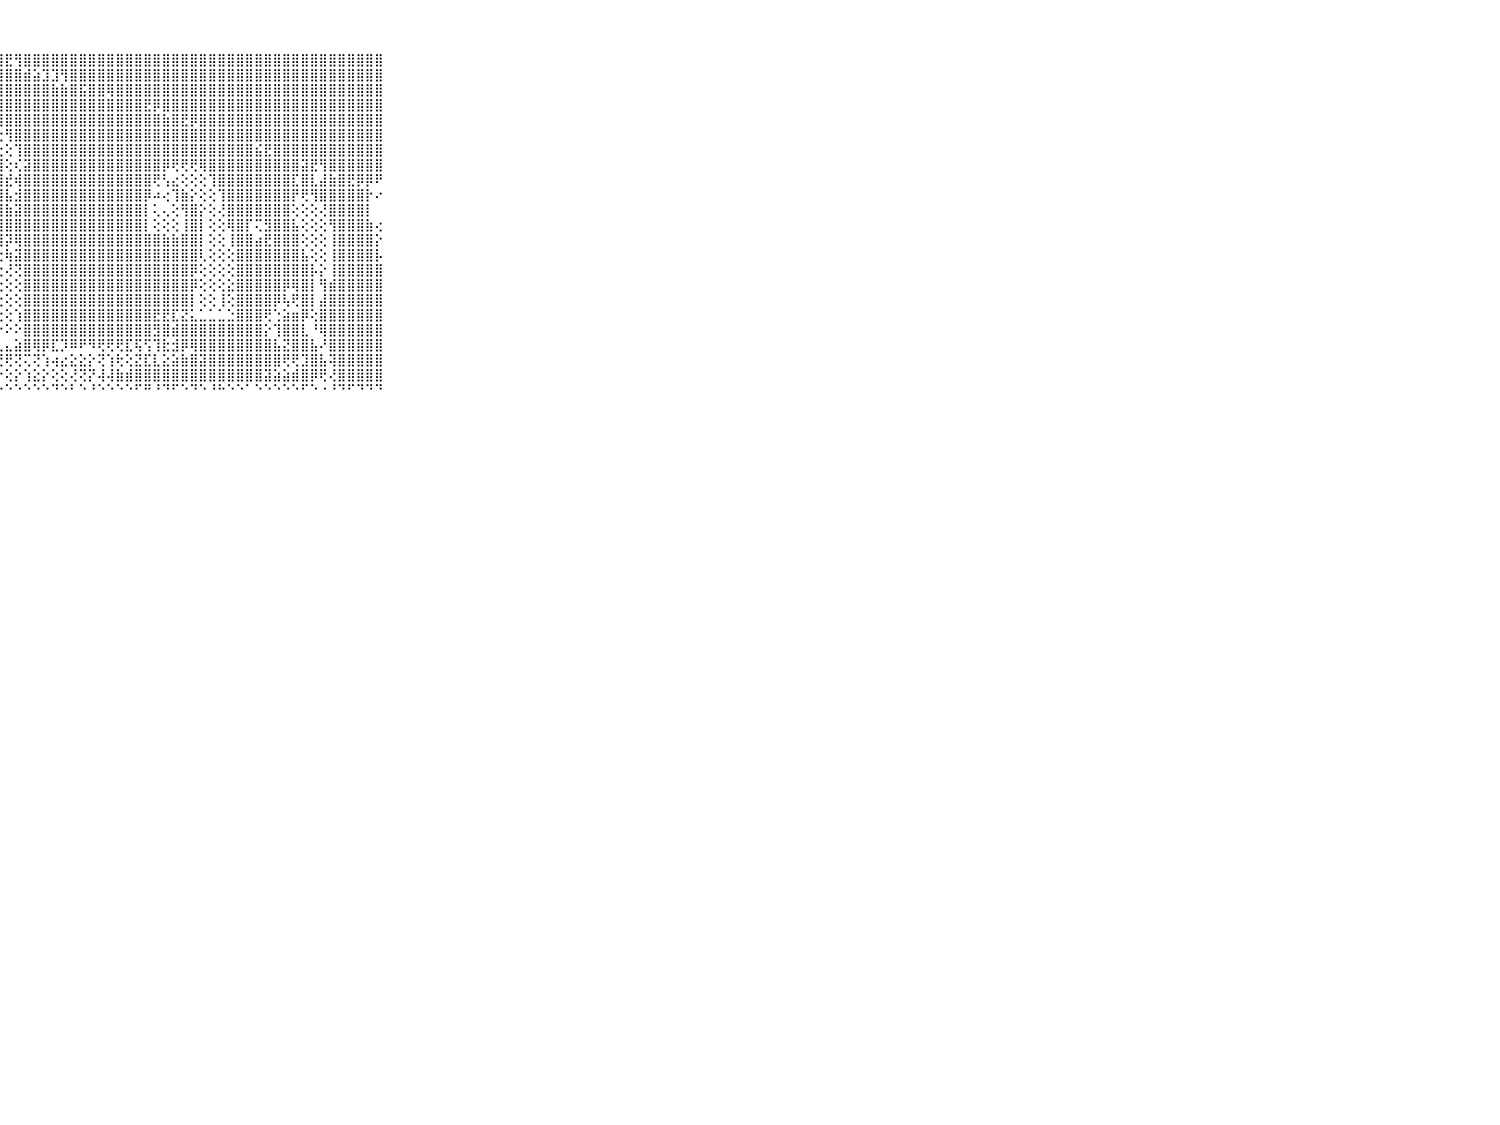

⠀⠀⠀⠀⠀⠀⠀⠀⠀⠀⠀⡿⣯⣿⣻⣽⣿⣿⣿⣷⣿⣿⣿⣿⣿⣯⣕⣽⣟⢻⣿⣿⣿⣿⣿⣿⣿⣿⣿⣿⣿⣿⣿⣿⣿⣿⣿⣿⣿⣿⣿⣿⣿⣿⣿⣿⣿⣿⣿⣿⣿⣿⣿⣿⣿⣿⣿⣿⣿⠀⠀⠀⠀⠀⠀⠀⠀⠀⠀⠀⠀
⠀⠀⠀⠀⠀⠀⠀⠀⠀⠀⠀⣟⣿⣿⣿⣿⣿⣿⣿⣿⣿⣿⣿⣿⣿⣿⣽⣿⣿⣿⣾⣵⣹⣹⢻⣿⣿⣿⣿⣿⣿⣿⣿⣿⣿⣿⣿⣿⣿⣿⣿⣿⣿⣿⣿⣿⣿⣿⣿⣿⣿⣿⣿⣿⣿⣿⣿⣿⣿⠀⠀⠀⠀⠀⠀⠀⠀⠀⠀⠀⠀
⠀⠀⠀⠀⠀⠀⠀⠀⠀⠀⠀⣿⣿⣿⣿⣿⣿⣿⣿⣿⣿⣿⣿⣿⣿⣿⣿⣿⣿⣿⣿⣿⣿⣷⣷⣿⣯⣿⣿⢿⣿⣿⣿⣿⣿⣿⣿⣿⣿⣿⣿⣿⣿⣿⣿⣿⣿⣿⣿⣿⣿⣿⣿⣿⣿⣿⣿⣿⣿⠀⠀⠀⠀⠀⠀⠀⠀⠀⠀⠀⠀
⠀⠀⠀⠀⠀⠀⠀⠀⠀⠀⠀⣿⣿⣿⣿⣿⢿⢟⢟⢟⢟⢝⢟⢻⢿⣿⣿⣿⣿⣿⣿⣿⣿⣿⣿⣿⣿⣿⣿⣿⣿⣿⣿⣟⡿⣿⣿⣿⣿⣿⣿⣿⣿⣿⣿⣿⣿⣿⣿⣿⣿⣿⣿⣿⣿⣿⣿⣿⣿⠀⠀⠀⠀⠀⠀⠀⠀⠀⠀⠀⠀
⠀⠀⠀⠀⠀⠀⠀⠀⠀⠀⠀⡿⠟⠝⠕⢕⢑⢕⢕⣕⢕⢕⢕⢕⢕⢜⢻⢿⣿⣿⣿⣿⣿⣿⣿⣿⣿⣿⣿⣿⣿⣿⣿⣿⣿⣷⣿⣟⡿⣿⣿⣿⣿⣿⣿⣿⣿⣿⣿⣿⣿⣿⣿⣿⣿⣿⣿⣿⣿⠀⠀⠀⠀⠀⠀⠀⠀⠀⠀⠀⠀
⠀⠀⠀⠀⠀⠀⠀⠀⠀⠀⠀⠀⠀⠀⠀⠀⠀⠁⠁⠑⠙⠳⢷⣕⡕⢕⢕⢕⢻⣿⣿⣿⣿⣿⣿⣿⣿⣿⣿⣿⣿⣿⣿⣿⣿⣿⣿⣿⣿⣿⣿⣿⣿⣿⣿⣿⣿⣿⣿⣿⣿⣿⣿⣿⣿⣿⣿⣿⣿⠀⠀⠀⠀⠀⠀⠀⠀⠀⠀⠀⠀
⠀⠀⠀⠀⠀⠀⠀⠀⠀⠀⠀⠙⠓⠓⠲⠦⠄⠐⠀⠁⠀⠀⠀⠙⢿⣧⡕⢕⢕⢹⣿⣿⣿⣿⣿⣿⣿⣿⣿⣿⣿⣿⣿⣿⣿⣿⣿⣿⣿⣿⣿⣿⣿⣿⣿⣮⣟⣿⣿⣿⣿⣿⣿⣿⣿⣿⣿⣿⣿⠀⠀⠀⠀⠀⠀⠀⠀⠀⠀⠀⠀
⠀⠀⠀⠀⠀⠀⠀⠀⠀⠀⠀⠀⠀⠀⠀⠀⢄⢄⢐⢄⠀⠀⠄⠀⠘⢿⣿⣾⢕⢎⣽⣿⣿⣿⣿⣿⣿⣿⣿⣿⣿⣿⣿⣿⣿⡿⢟⢟⢟⢿⣿⣿⣿⣿⣿⣿⣿⣿⣿⣿⣽⣟⢻⣿⣿⣿⣿⣿⣿⠀⠀⠀⠀⠀⠀⠀⠀⠀⠀⠀⠀
⠀⠀⠀⠀⠀⠀⠀⠀⠀⠀⠀⢔⢕⢕⢅⢕⢔⢔⢀⢄⢁⢁⢀⢀⠀⢜⣿⣿⣞⢾⣿⣿⣿⣿⣿⣿⣿⣿⣿⣿⣿⣿⣿⣿⢟⢣⣔⢕⢕⢕⢹⣿⣿⣿⣿⣿⣿⣿⣿⣏⣿⣇⣼⣷⣿⣟⡿⡿⠟⠀⠀⠀⠀⠀⠀⠀⠀⠀⠀⠀⠀
⠀⠀⠀⠀⠀⠀⠀⠀⠀⠀⠀⣿⣿⣷⣷⣵⣵⣕⣕⢕⢕⢕⢕⢕⢄⢕⣿⣿⣧⣺⣿⣿⣿⣿⣿⣿⣿⣿⣿⣿⣿⣿⣿⡿⠴⢔⢹⣷⡕⢕⢕⢹⣿⣿⣿⣿⣿⣿⣿⡟⢟⢻⣿⣿⣿⣿⣿⡗⠔⠀⠀⠀⠀⠀⠀⠀⠀⠀⠀⠀⠀
⠀⠀⠀⠀⠀⠀⠀⠀⠀⠀⠀⣿⣿⣿⣿⣿⣿⣿⣿⣿⣷⣷⣵⣕⡕⢕⣿⣿⣷⣽⣿⣿⣿⣿⣿⣿⣿⣿⣿⣿⣿⣿⣿⡇⢅⢄⢕⢻⣿⡕⢕⢜⣿⣿⣿⣿⣿⣿⣿⢕⢕⢕⢜⣿⣿⣿⣿⡇⠀⠀⠀⠀⠀⠀⠀⠀⠀⠀⠀⠀⠀
⠀⠀⠀⠀⠀⠀⠀⠀⠀⠀⠀⣿⣿⣿⣿⣿⣿⣿⣿⣿⣿⣿⣿⣿⣿⣿⣿⣿⣿⣿⣿⣿⣿⣿⣿⣿⣿⣿⣿⣿⣿⣿⣿⡇⢕⢕⢕⢸⣿⡇⢕⢕⢿⣿⡏⢍⣻⣿⣿⣧⢕⢕⢕⢻⣿⣿⣿⣷⢔⠀⠀⠀⠀⠀⠀⠀⠀⠀⠀⠀⠀
⠀⠀⠀⠀⠀⠀⠀⠀⠀⠀⠀⣿⣿⣿⣿⣿⣿⣿⣿⣿⣿⣿⣿⣿⣿⣿⣿⣿⡽⢿⣿⣿⣿⣿⣿⣿⣿⣿⣿⣿⣿⣿⣿⣿⣿⣷⣷⣿⣿⡇⢕⢕⢸⣿⣿⣴⣟⣿⣿⣿⢕⢕⢕⢸⣿⣿⣿⣿⡕⠀⠀⠀⠀⠀⠀⠀⠀⠀⠀⠀⠀
⠀⠀⠀⠀⠀⠀⠀⠀⠀⠀⠀⣿⣿⣿⣿⣿⣿⣿⣿⣿⣿⣿⣿⣿⣿⣿⣿⢗⢷⣽⣿⣿⣿⣿⣿⣿⣿⣿⣿⣿⣿⣿⣿⣿⣿⣿⣿⣿⣿⢇⢕⢕⢕⣿⣿⣿⣿⣿⣿⣿⣧⢕⢕⢸⣿⣿⣿⣿⡧⠀⠀⠀⠀⠀⠀⠀⠀⠀⠀⠀⠀
⠀⠀⠀⠀⠀⠀⠀⠀⠀⠀⠀⣿⣿⣿⣿⣿⣿⣿⣿⣿⣿⣿⣿⣿⣿⣿⣿⢕⢜⢝⣿⣿⣿⣿⣿⣿⣿⣿⣿⣿⣿⣿⣿⣿⣿⣿⣿⣿⡿⢕⢕⢕⢕⣿⣿⣿⣿⣿⣿⣿⣿⡧⡕⢸⣿⣿⣿⣿⣿⠀⠀⠀⠀⠀⠀⠀⠀⠀⠀⠀⠀
⠀⠀⠀⠀⠀⠀⠀⠀⠀⠀⠀⣿⣿⣿⣿⣿⣿⣿⣿⣿⣿⣿⣿⣿⣿⣿⣿⢕⢕⢕⣿⣿⣿⣿⣿⣿⣿⣿⣿⣿⣿⣿⣿⣿⣿⣿⣿⣿⡿⢕⢕⢕⣕⣿⣿⣿⣿⣿⡿⢿⣿⡇⢻⣾⣿⣿⣿⣿⣿⠀⠀⠀⠀⠀⠀⠀⠀⠀⠀⠀⠀
⠀⠀⠀⠀⠀⠀⠀⠀⠀⠀⠀⣿⣿⣿⣿⣿⣿⣿⣿⣿⣿⣿⣿⣿⣿⣿⣿⢕⢕⢕⣿⣿⣿⣿⣿⣿⣿⣿⣿⣿⣿⣿⣿⣿⣿⣿⣿⣿⡇⢕⢕⢸⢕⣿⣿⣿⣿⡿⢧⢟⣿⡇⣼⣿⣿⣿⣿⣿⣿⠀⠀⠀⠀⠀⠀⠀⠀⠀⠀⠀⠀
⠀⠀⠀⠀⠀⠀⠀⠀⠀⠀⠀⠸⣿⣿⣿⣿⣿⣿⣿⣿⣿⣿⣿⣿⣿⣿⡟⢕⢕⢱⣿⣿⣿⣿⣿⣿⣿⣿⣿⣿⣿⣿⣿⣿⣟⣟⣏⣝⣅⣁⣁⣁⣑⣿⣿⣿⢟⢑⣵⣶⡿⢕⣿⣿⣿⣿⣿⣿⣿⠀⠀⠀⠀⠀⠀⠀⠀⠀⠀⠀⠀
⠀⠀⠀⠀⠀⠀⠀⠀⠀⠀⠀⠀⠝⣿⣿⣿⣿⣿⣿⣿⣿⣿⣿⣿⣿⣿⢇⠑⠕⠕⣿⣿⣿⣿⣿⣿⣿⣿⣿⣿⣿⣿⣿⣿⣻⣿⣾⣿⣿⣿⣿⣿⣿⣿⣿⣿⡕⢹⣿⣿⣇⠘⢿⣿⣿⣿⣿⣿⣿⠀⠀⠀⠀⠀⠀⠀⠀⠀⠀⠀⠀
⠀⠀⠀⠀⠀⠀⠀⠀⠀⠀⠀⢄⣀⣅⣵⣕⣱⣕⡕⢵⢵⡵⢕⢕⢕⢕⣅⣄⣄⣵⣿⢿⡿⣏⡹⠿⠟⠻⢟⢟⢟⣏⢯⢫⢹⣗⣺⡿⢿⣿⣿⣿⣿⣿⣿⣿⣿⣧⣝⣿⣿⣧⠜⣿⣿⣿⣿⣿⣿⠀⠀⠀⠀⠀⠀⠀⠀⠀⠀⠀⠀
⠀⠀⠀⠀⠀⠀⠀⠀⠀⠀⠀⠱⢕⣯⣝⣱⣽⣷⣵⣷⣷⣷⣾⢿⢿⢿⢟⢛⢟⢝⢍⢝⢱⢴⣔⣕⣕⡕⢝⢱⢗⢕⣝⣏⣇⣕⣵⣷⣿⣽⣿⣿⣿⣿⣿⣿⣿⣿⢟⢟⣹⣿⣧⢽⣿⣿⣿⣿⣿⠀⠀⠀⠀⠀⠀⠀⠀⠀⠀⠀⠀
⠀⠀⠀⠀⠀⠀⠀⠀⠀⠀⠀⢿⠿⢻⢟⠛⢏⢝⢍⢹⢵⢱⢕⢕⢕⢕⢕⡕⢕⡕⢱⣕⡕⢕⢕⢜⢝⡝⢼⢼⣷⣾⣿⣿⣿⣿⣿⣿⣿⣿⣿⣿⣿⣿⣿⣿⣽⣵⣵⣾⣿⡿⢟⢜⣿⣿⣿⣿⣿⠀⠀⠀⠀⠀⠀⠀⠀⠀⠀⠀⠀
⠀⠀⠀⠀⠀⠀⠀⠀⠀⠀⠀⠀⠀⠀⠀⠐⠐⠑⠑⠑⠑⠑⠘⠙⠙⠃⠑⠑⠑⠑⠑⠑⠑⠙⠑⠃⠑⠘⠑⠑⠑⠑⠋⠛⠘⠙⠋⠑⠙⠑⠘⠓⠑⠑⠁⠑⠑⠑⠑⠑⠋⠑⠐⠘⠙⠋⠙⠙⠙⠀⠀⠀⠀⠀⠀⠀⠀⠀⠀⠀⠀